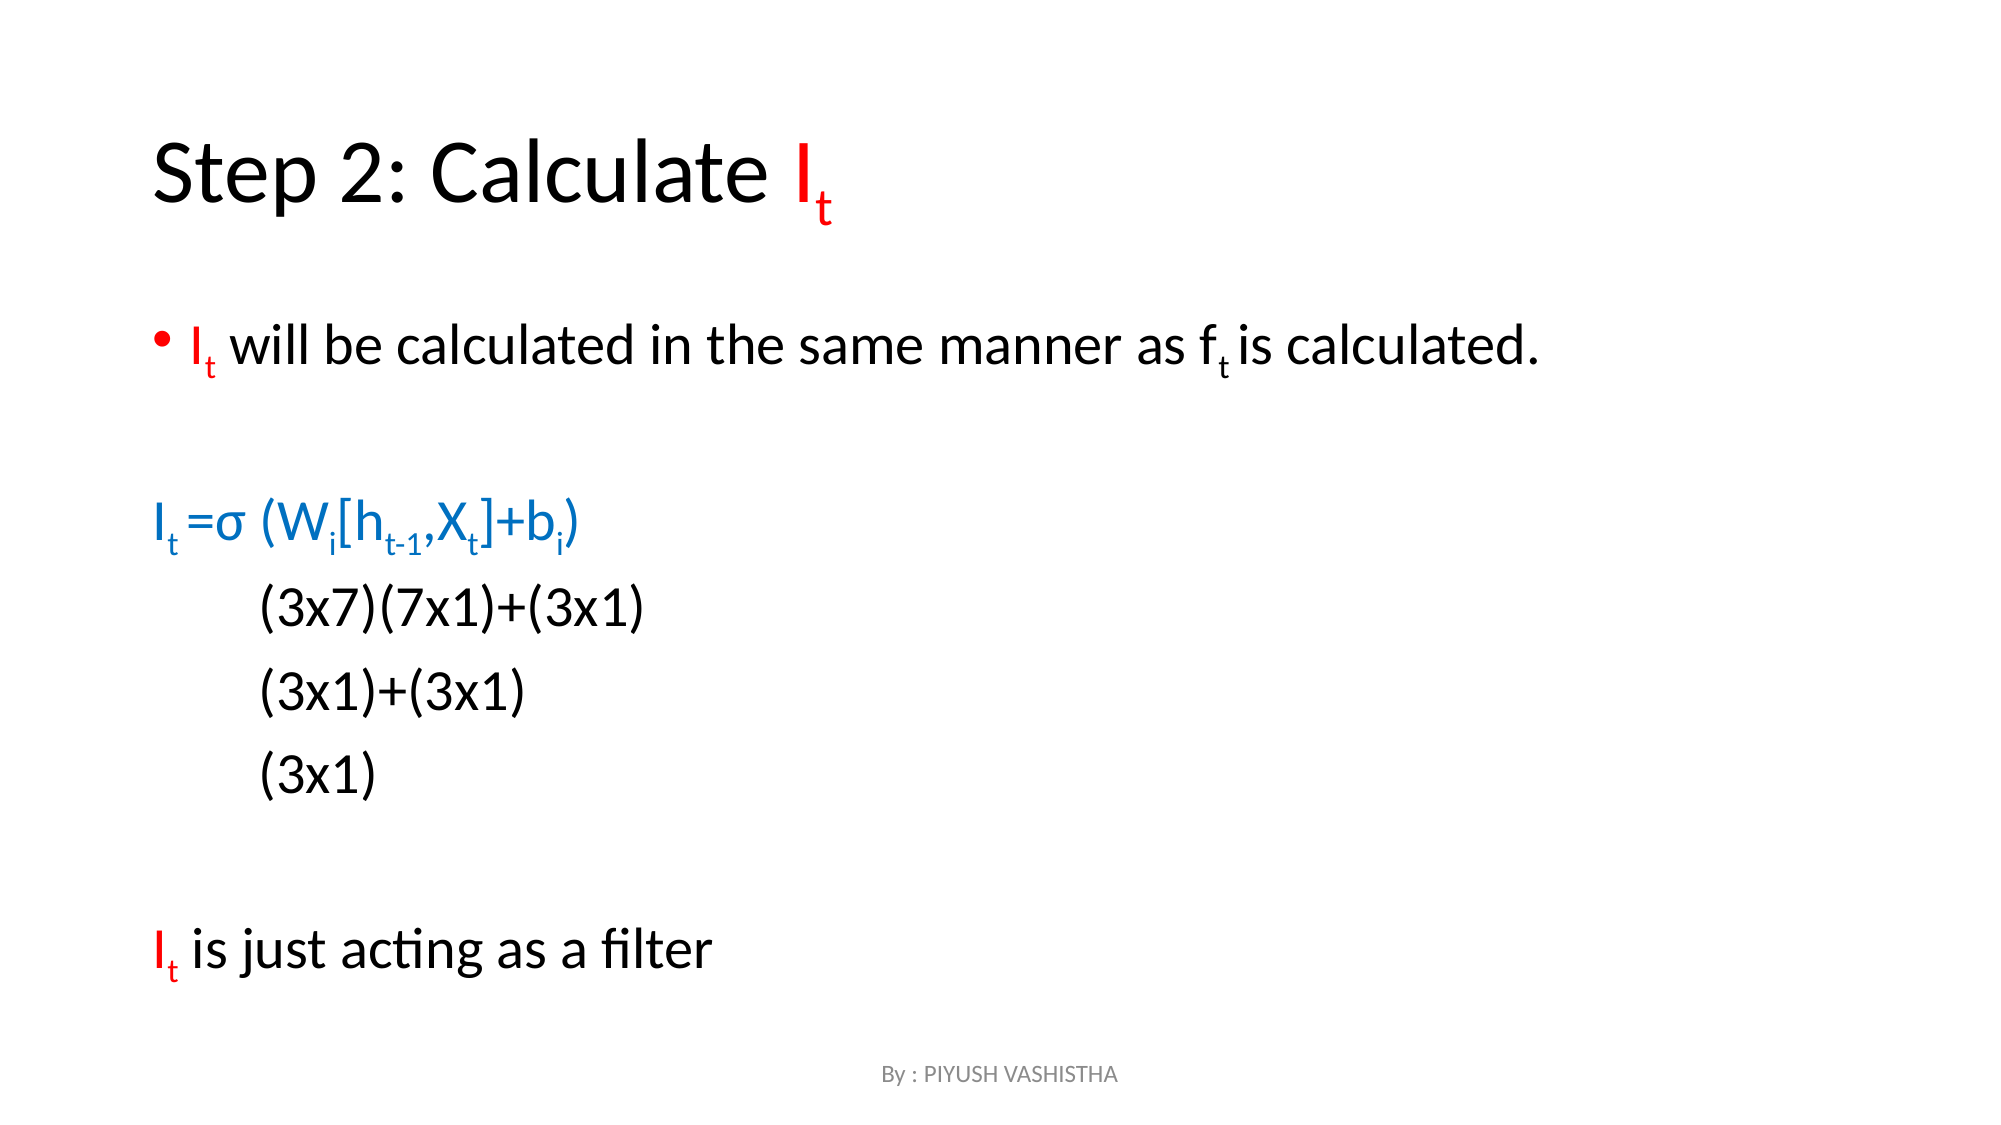

# Step 2: Calculate It
It will be calculated in the same manner as ft is calculated.

It =σ (Wi[ht-1,Xt]+bi)
        (3x7)(7x1)+(3x1)
        (3x1)+(3x1)
        (3x1)

It is just acting as a filter

By : PIYUSH VASHISTHA